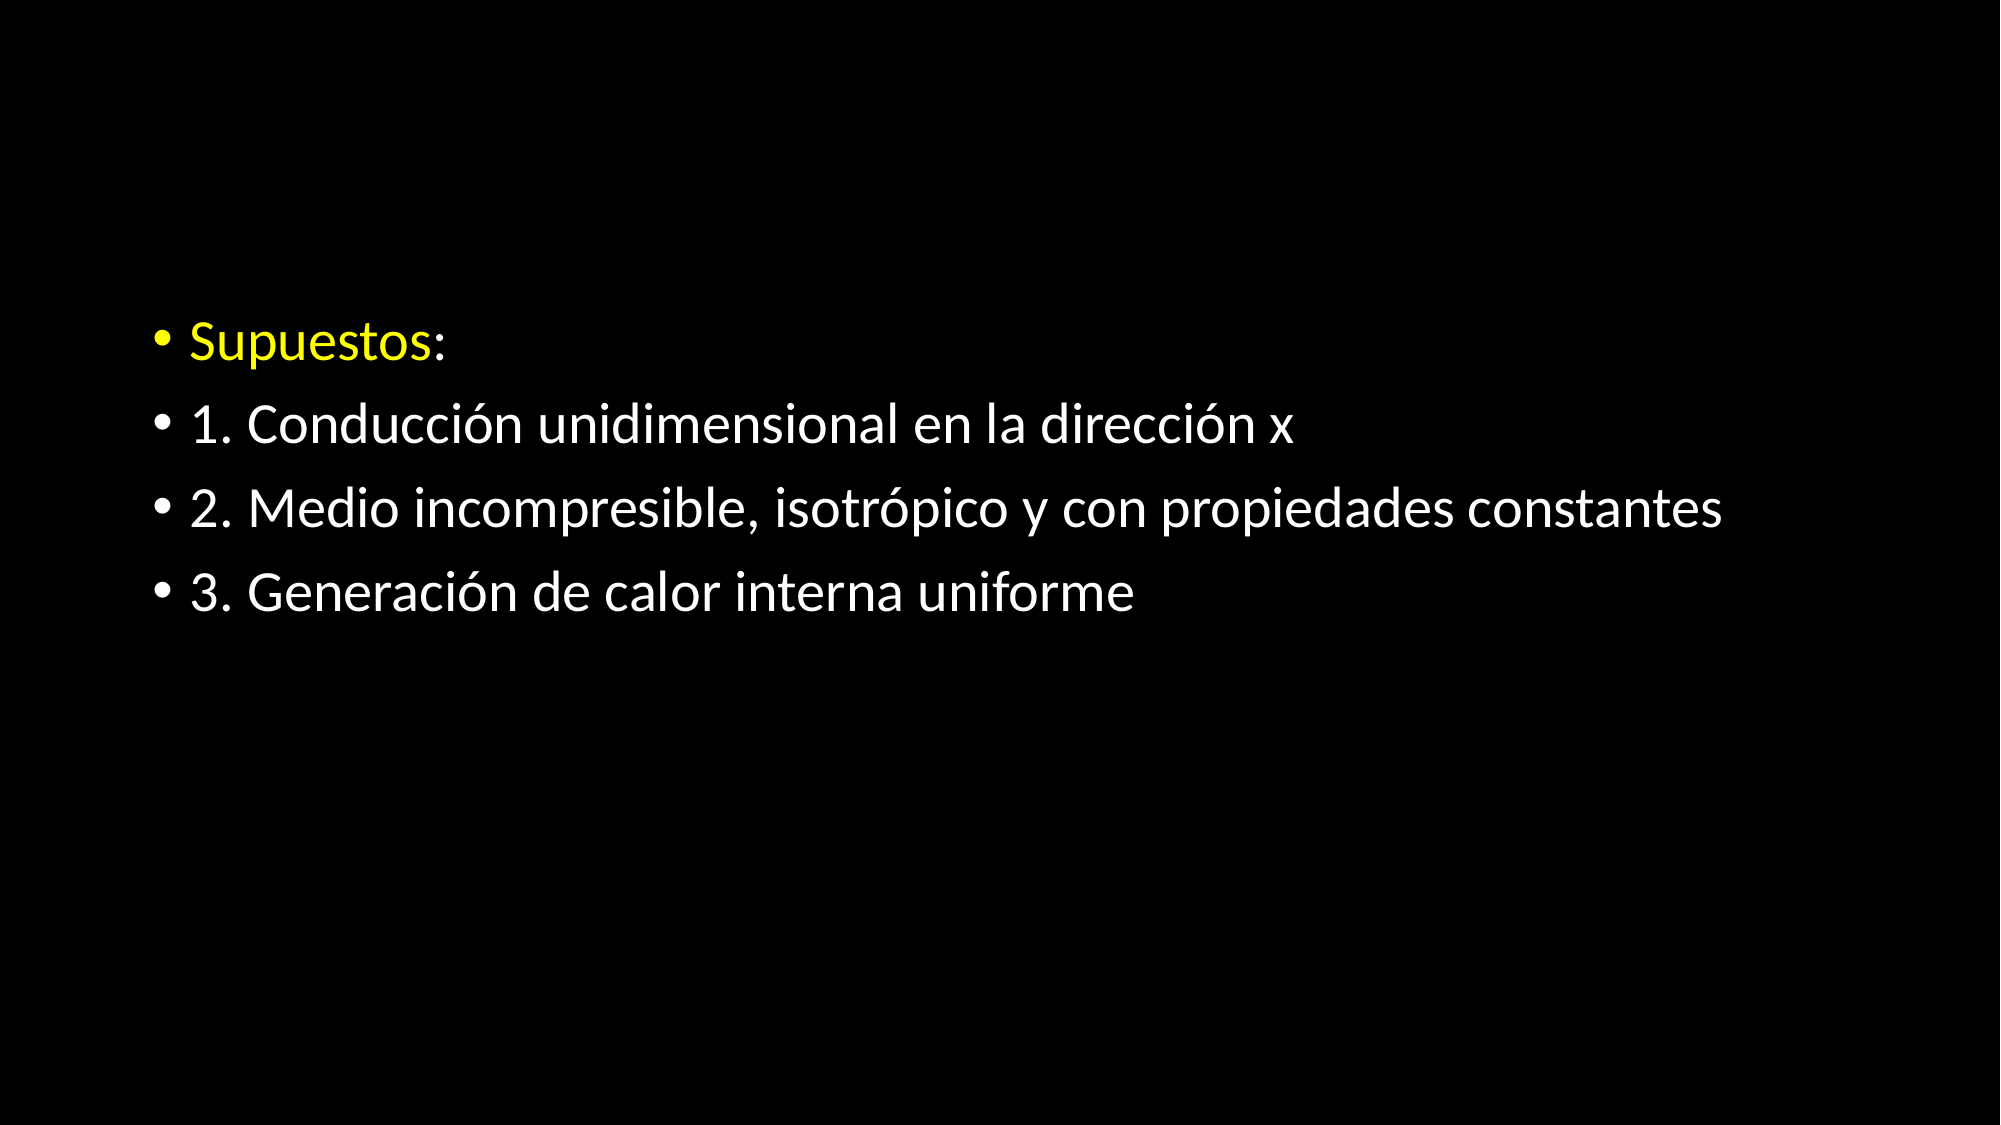

#
Supuestos:
1. Conducción unidimensional en la dirección x
2. Medio incompresible, isotrópico y con propiedades constantes
3. Generación de calor interna uniforme